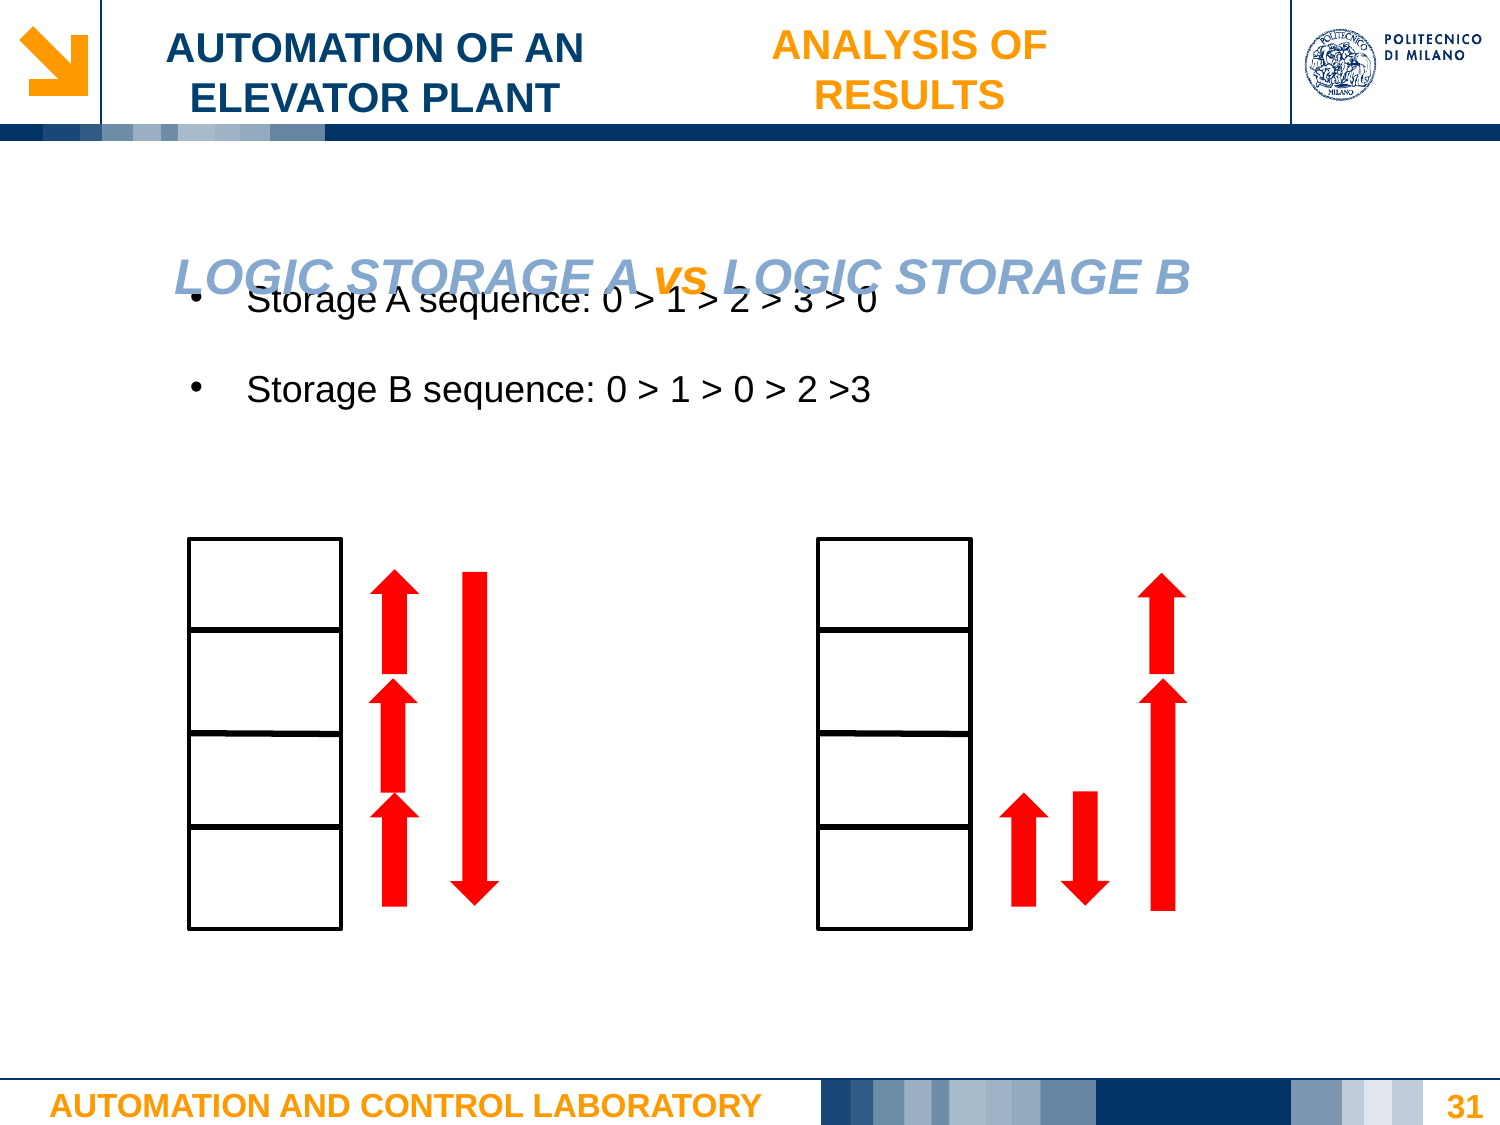

ANALYSIS OF RESULTS

# AUTOMATION OF AN ELEVATOR PLANT

LOGIC STORAGE A vs LOGIC STORAGE B

Storage A sequence: 0 > 1 > 2 > 3 > 0
Storage B sequence: 0 > 1 > 0 > 2 >3

31